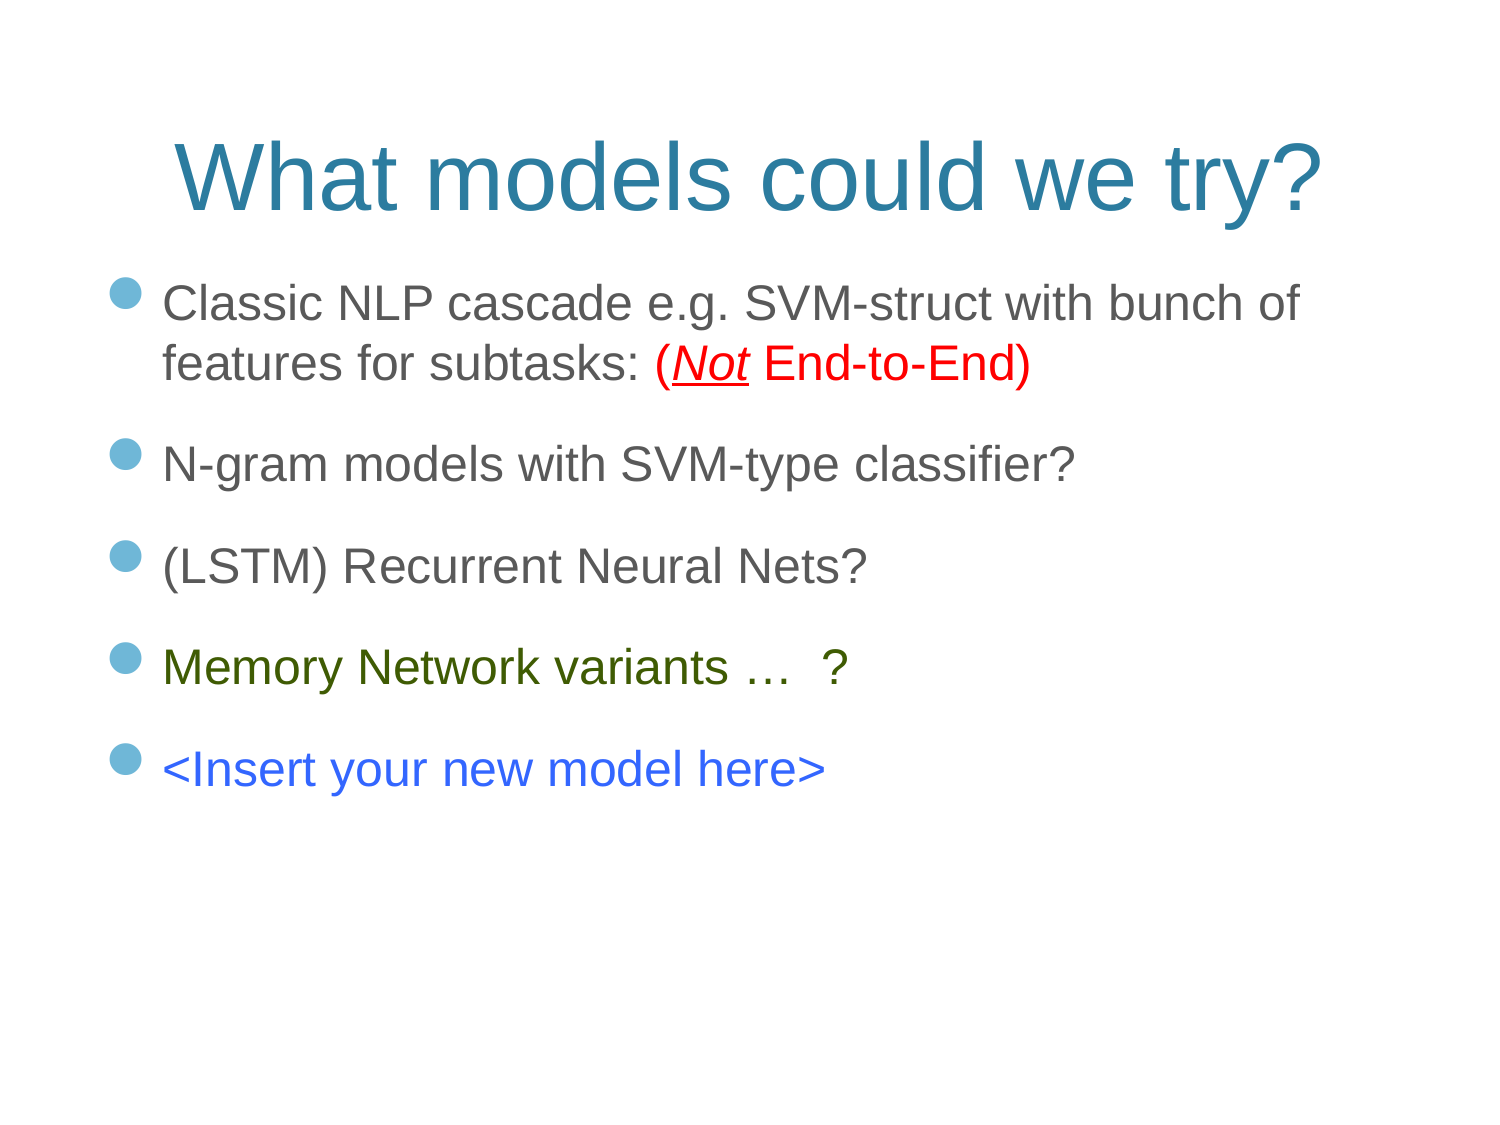

# What models could we try?
Classic NLP cascade e.g. SVM-struct with bunch of features for subtasks: (Not End-to-End)
N-gram models with SVM-type classifier?
(LSTM) Recurrent Neural Nets?
Memory Network variants …  ?
<Insert your new model here>